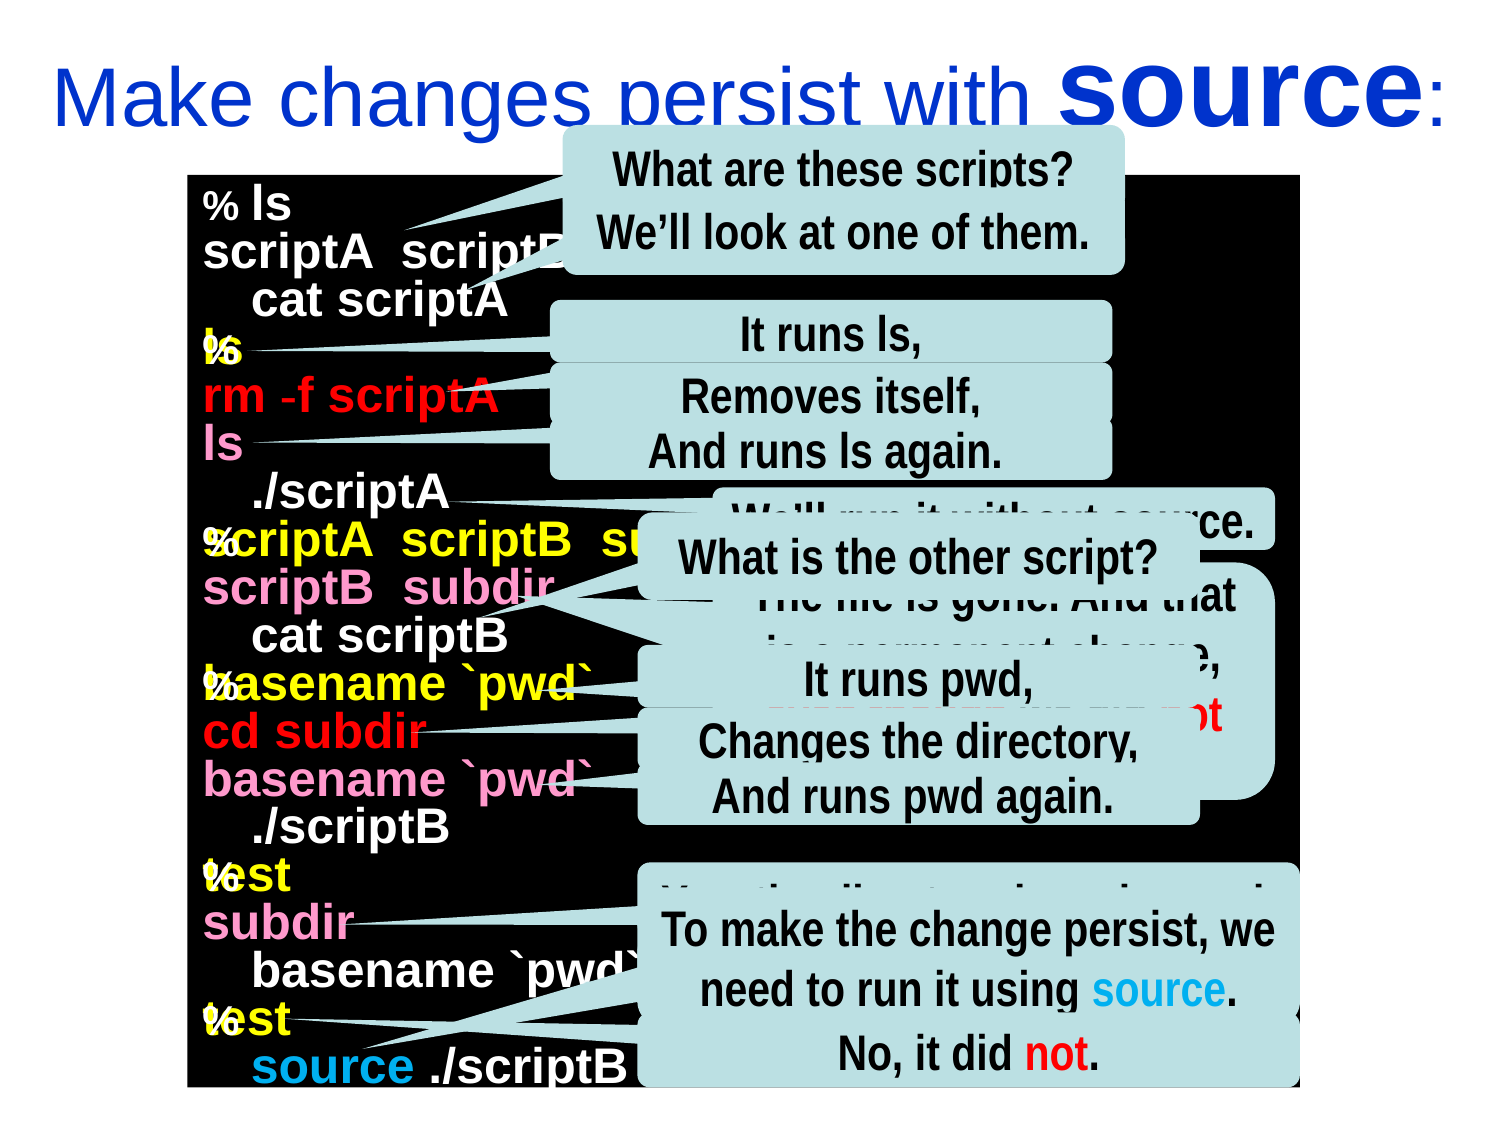

Make changes persist with source:
What are these scripts?
% ls
scriptA  scriptB  subdir
% cat scriptA
ls
rm -f scriptA
ls
% ./scriptA
scriptA  scriptB  subdir
scriptB  subdir
% cat scriptB
basename `pwd`
cd subdir
basename `pwd`
% ./scriptB
test
subdir
% basename `pwd`
test
% source ./scriptB
%

%

%

%

%

%

%
We’ll look at one of them.
It runs ls,
Removes itself,
And runs ls again.
We’ll run it without source.
What is the other script?
The file is gone. And that is a permanent change, even though we did not use source.
It runs pwd,
Changes the directory,
And runs pwd again.
Yes, the directory has changed.
To make the change persist, we need to run it using source.
But did that change persist?
No, it did not.